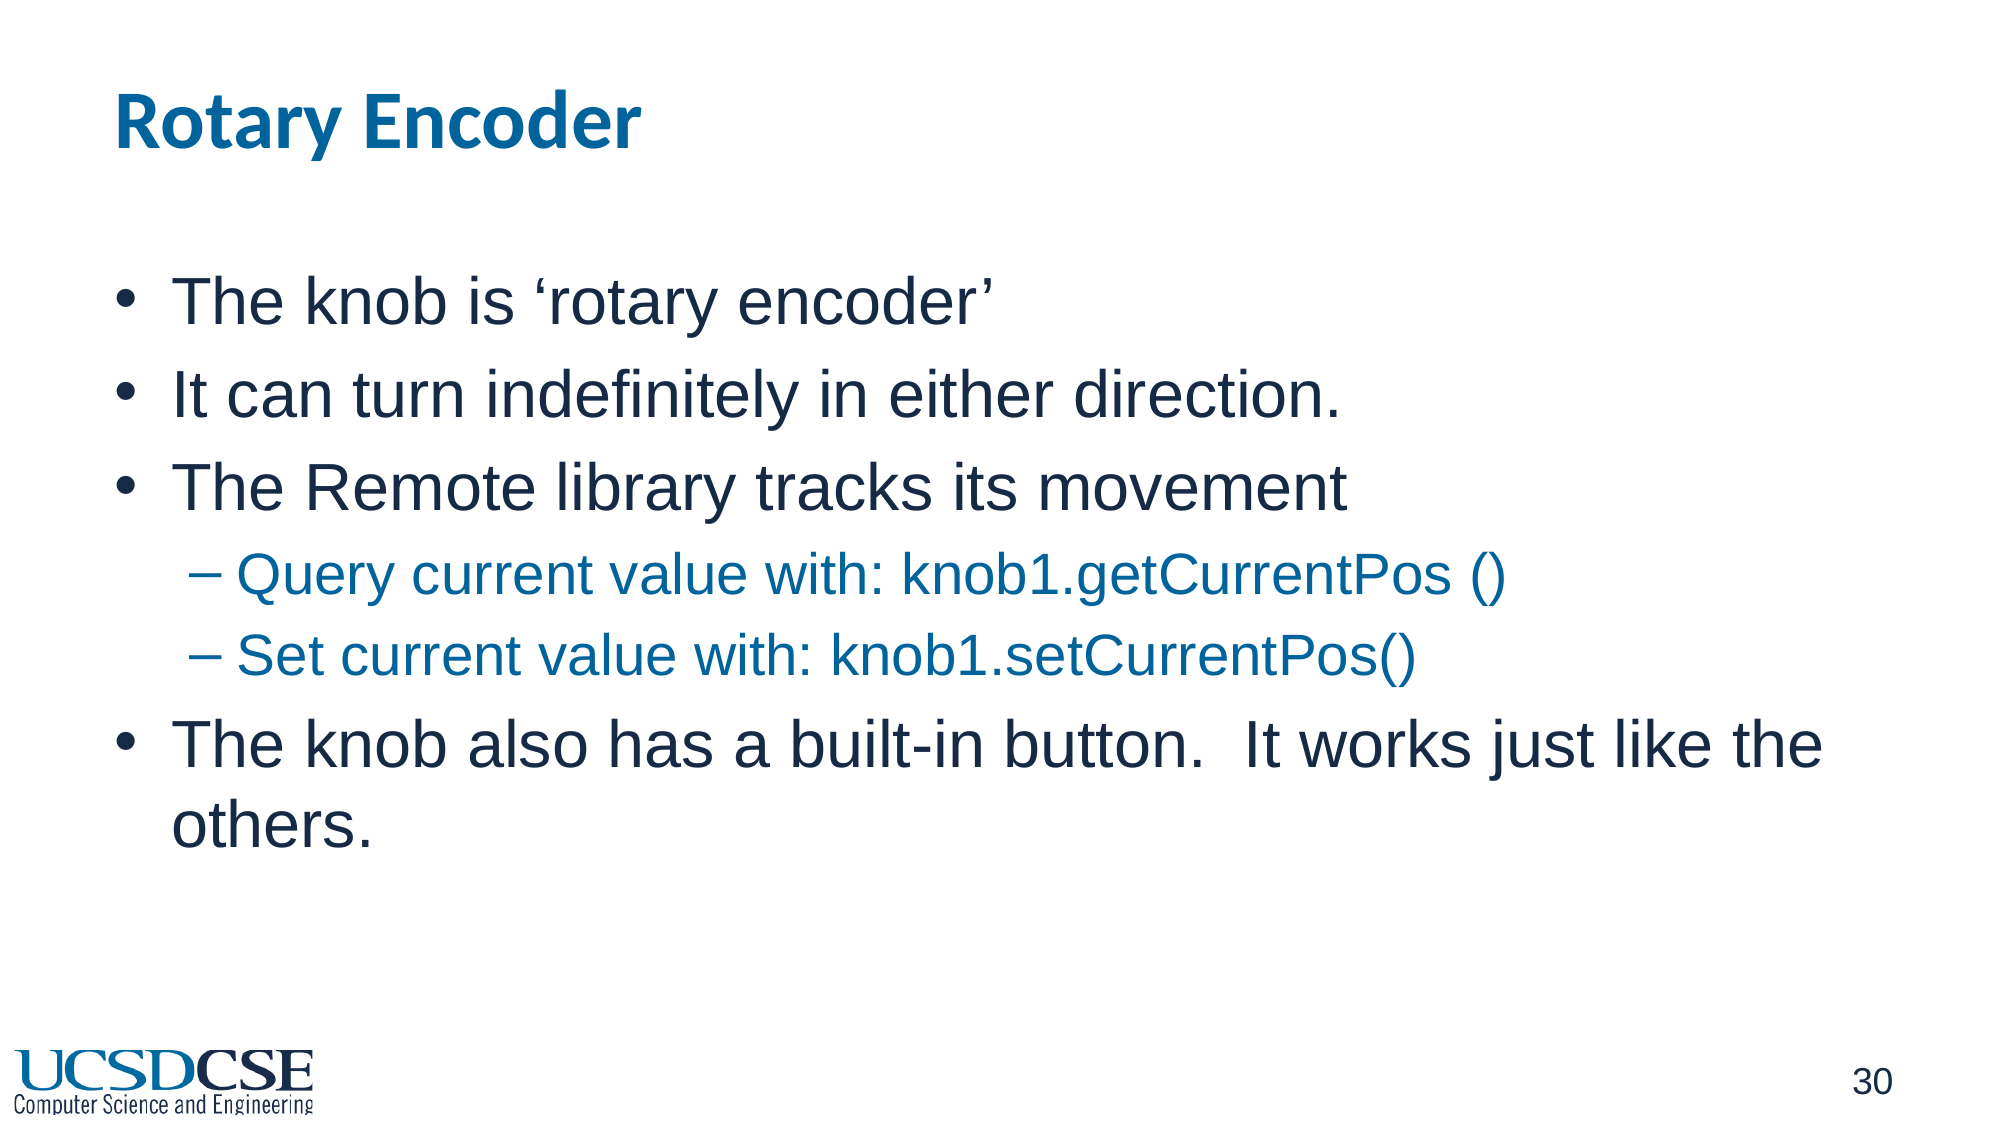

# Rotary Encoder
The knob is ‘rotary encoder’
It can turn indefinitely in either direction.
The Remote library tracks its movement
Query current value with: knob1.getCurrentPos ()
Set current value with: knob1.setCurrentPos()
The knob also has a built-in button.  It works just like the others.